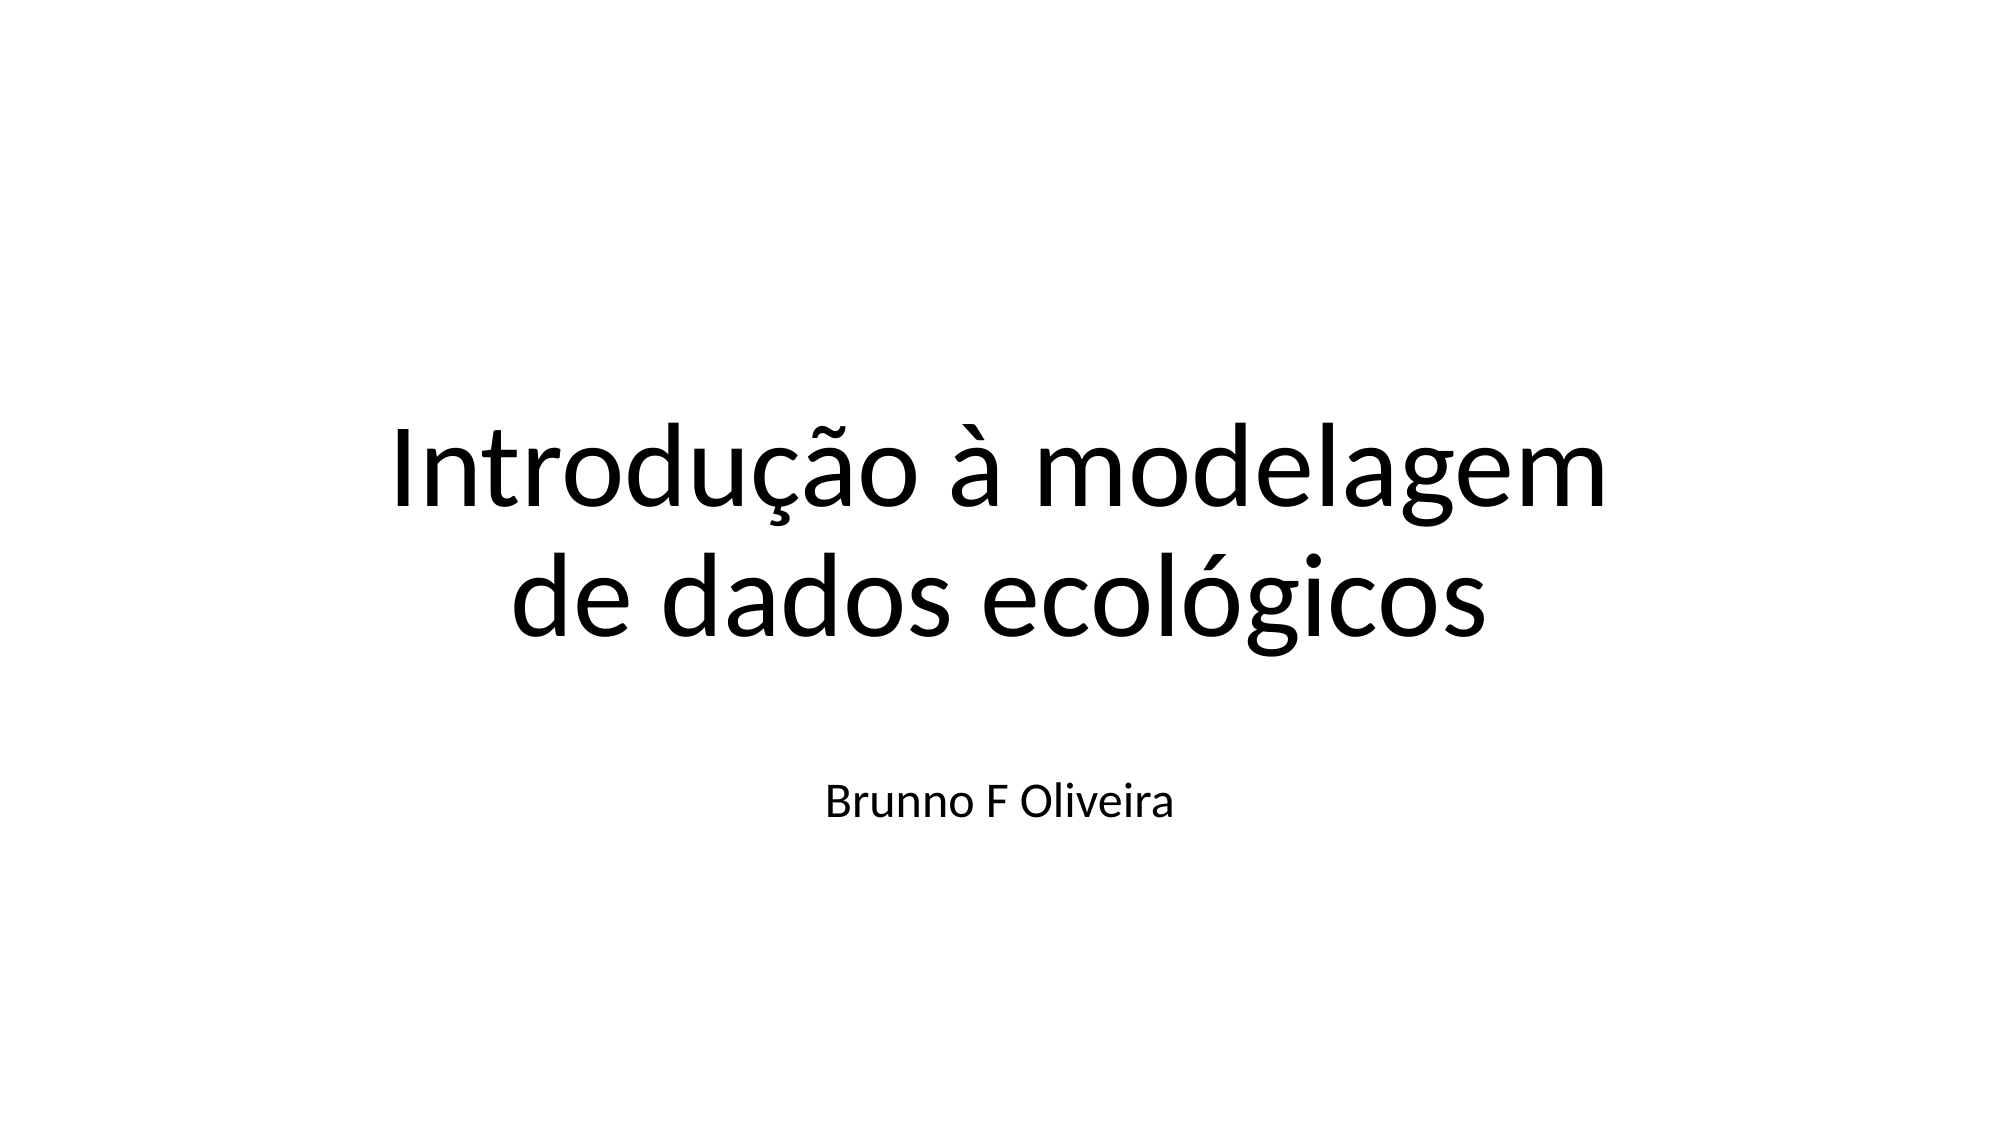

# Introdução à modelagem de dados ecológicos
Brunno F Oliveira